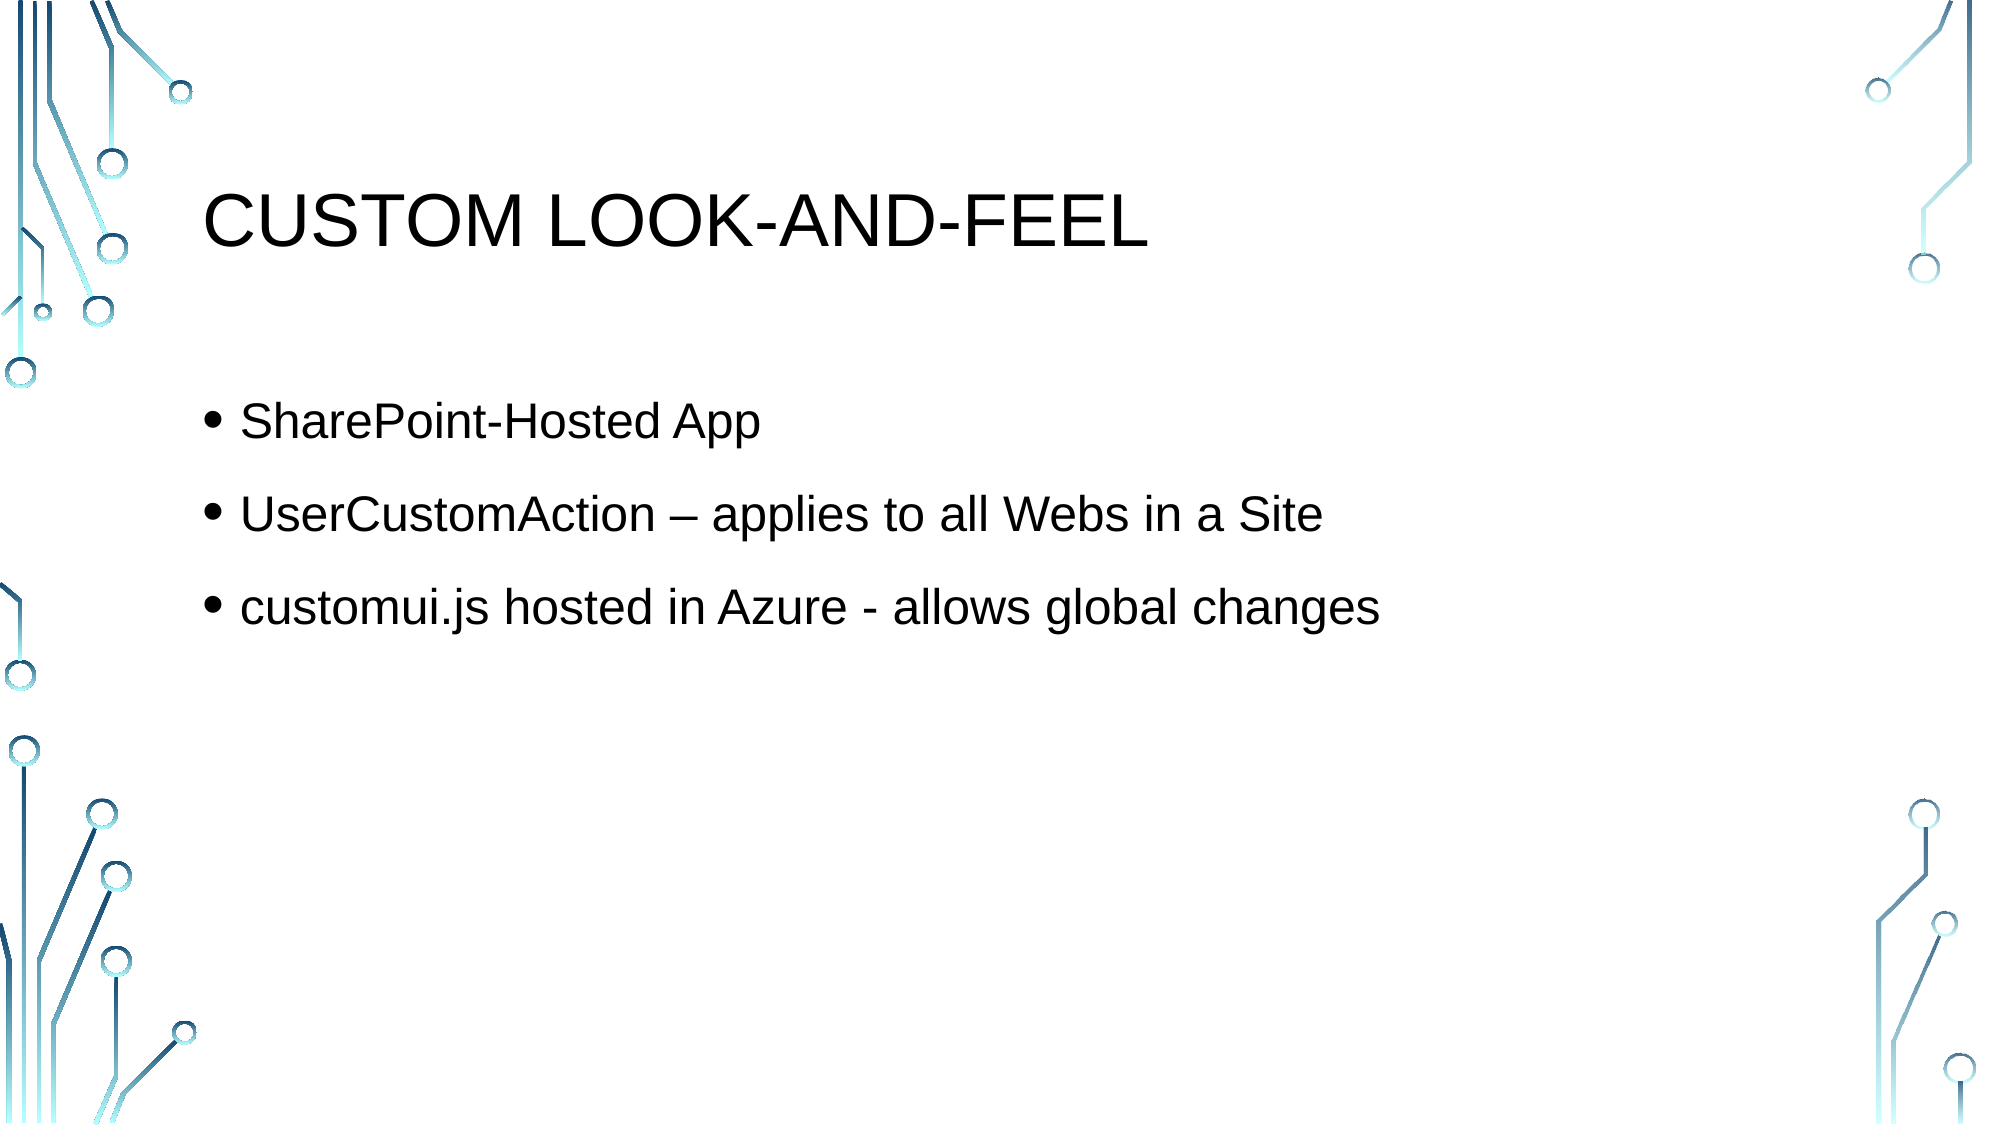

# Custom LOOK-and-feel
SharePoint-Hosted App
UserCustomAction – applies to all Webs in a Site
customui.js hosted in Azure - allows global changes